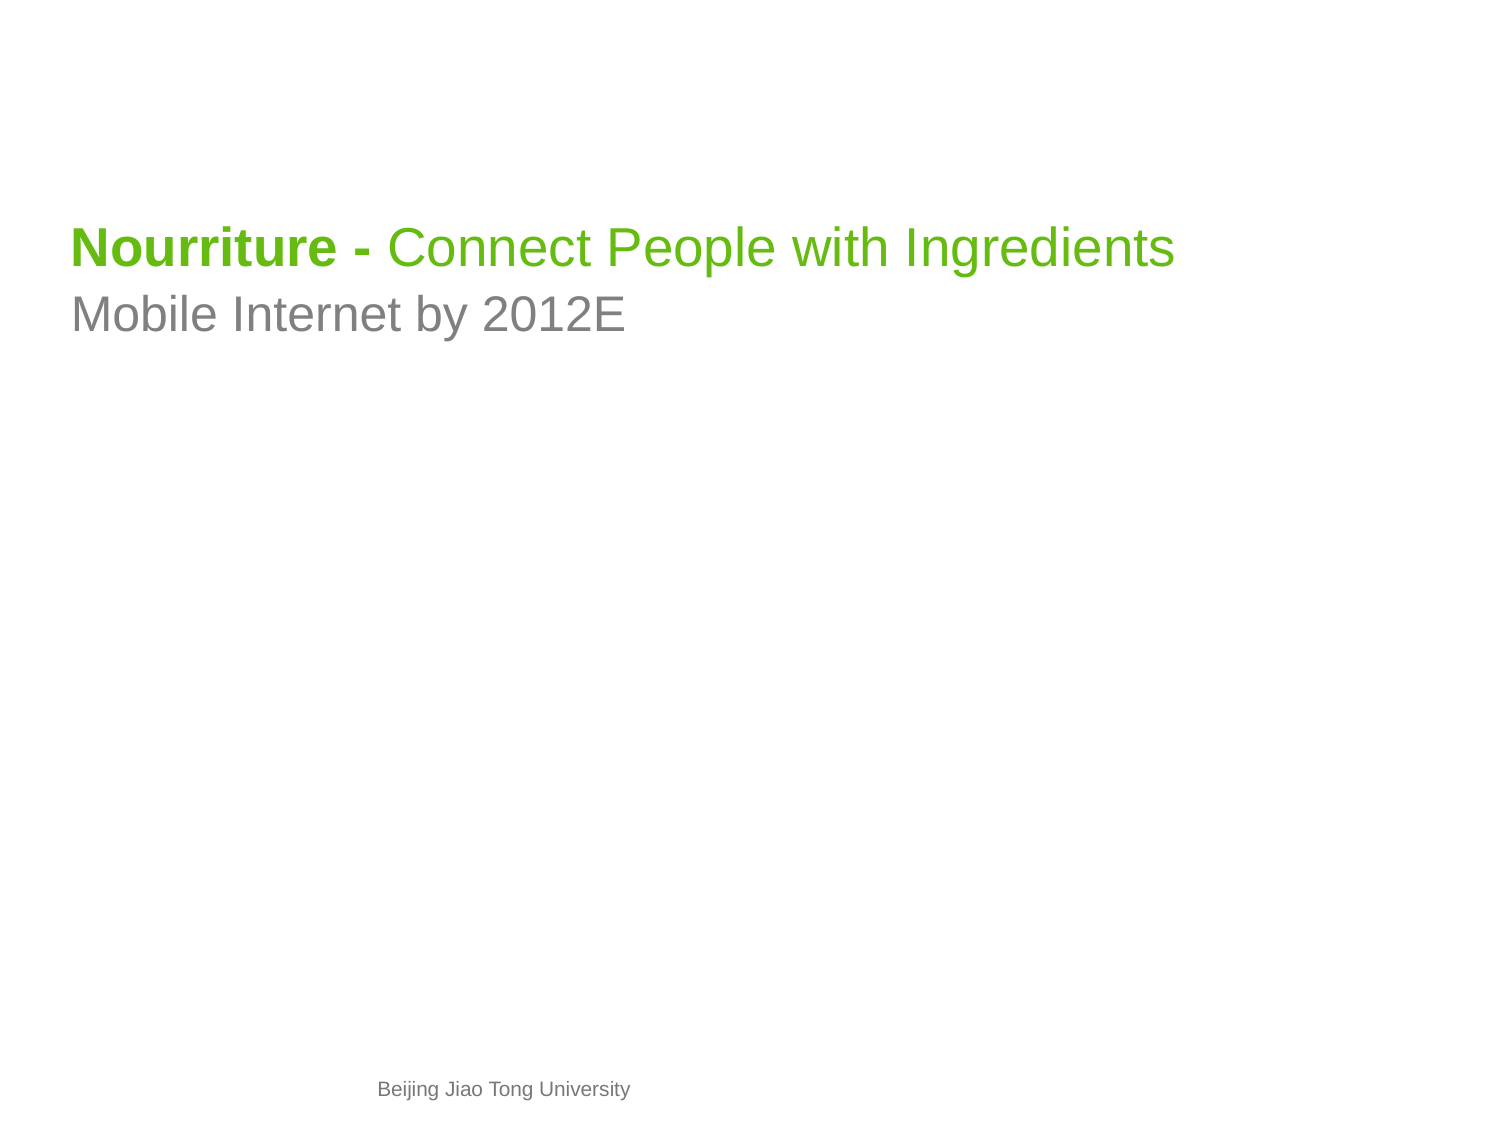

# Nourriture - Connect People with Ingredients
Mobile Internet by 2012E
Beijing Jiao Tong University